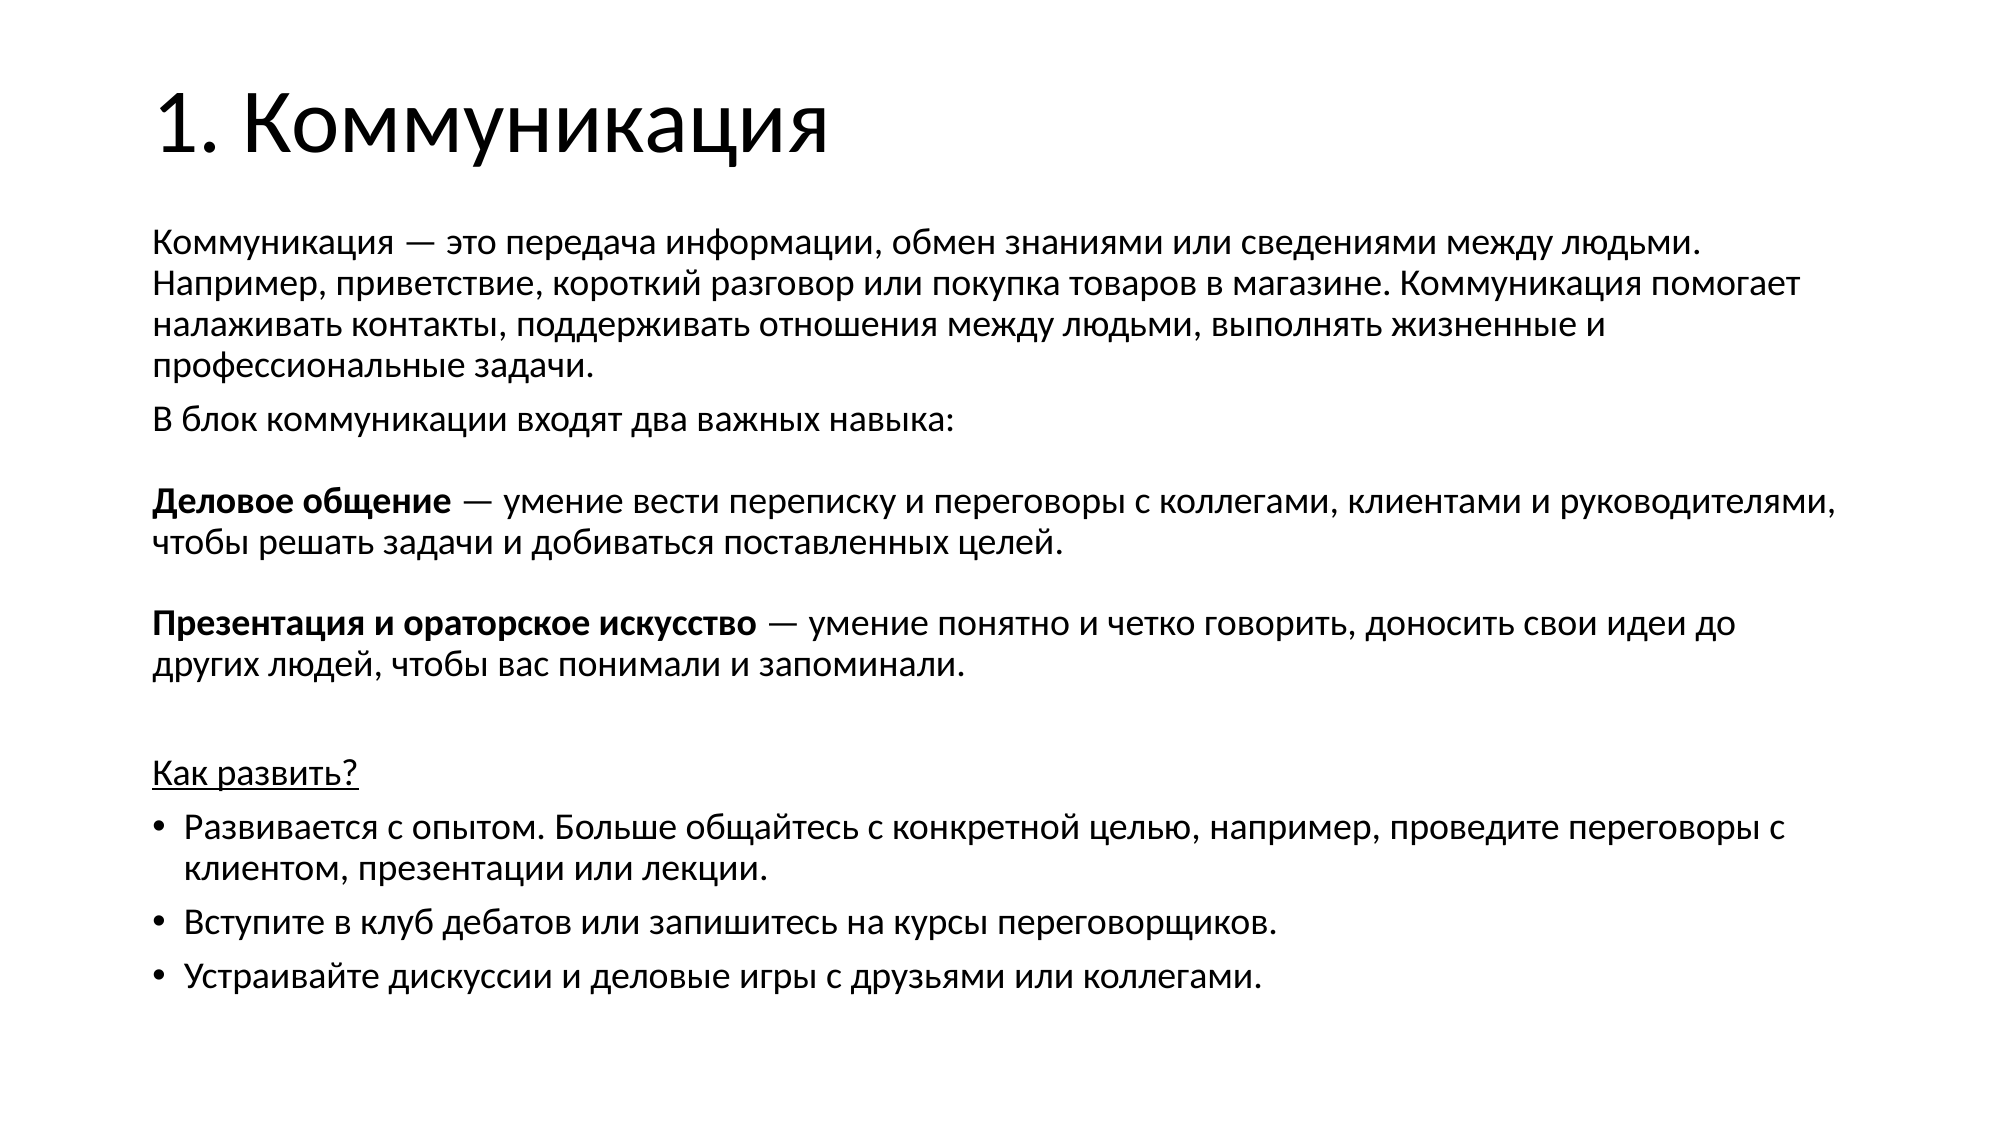

# 1. Коммуникация
Коммуникация — это передача информации, обмен знаниями или сведениями между людьми. Например, приветствие, короткий разговор или покупка товаров в магазине. Коммуникация помогает налаживать контакты, поддерживать отношения между людьми, выполнять жизненные и профессиональные задачи.
В блок коммуникации входят два важных навыка:
Деловое общение — умение вести переписку и переговоры с коллегами, клиентами и руководителями, чтобы решать задачи и добиваться поставленных целей.
Презентация и ораторское искусство — умение понятно и четко говорить, доносить свои идеи до других людей, чтобы вас понимали и запоминали.

Как развить?
Развивается с опытом. Больше общайтесь с конкретной целью, например, проведите переговоры с клиентом, презентации или лекции.
Вступите в клуб дебатов или запишитесь на курсы переговорщиков.
Устраивайте дискуссии и деловые игры с друзьями или коллегами.